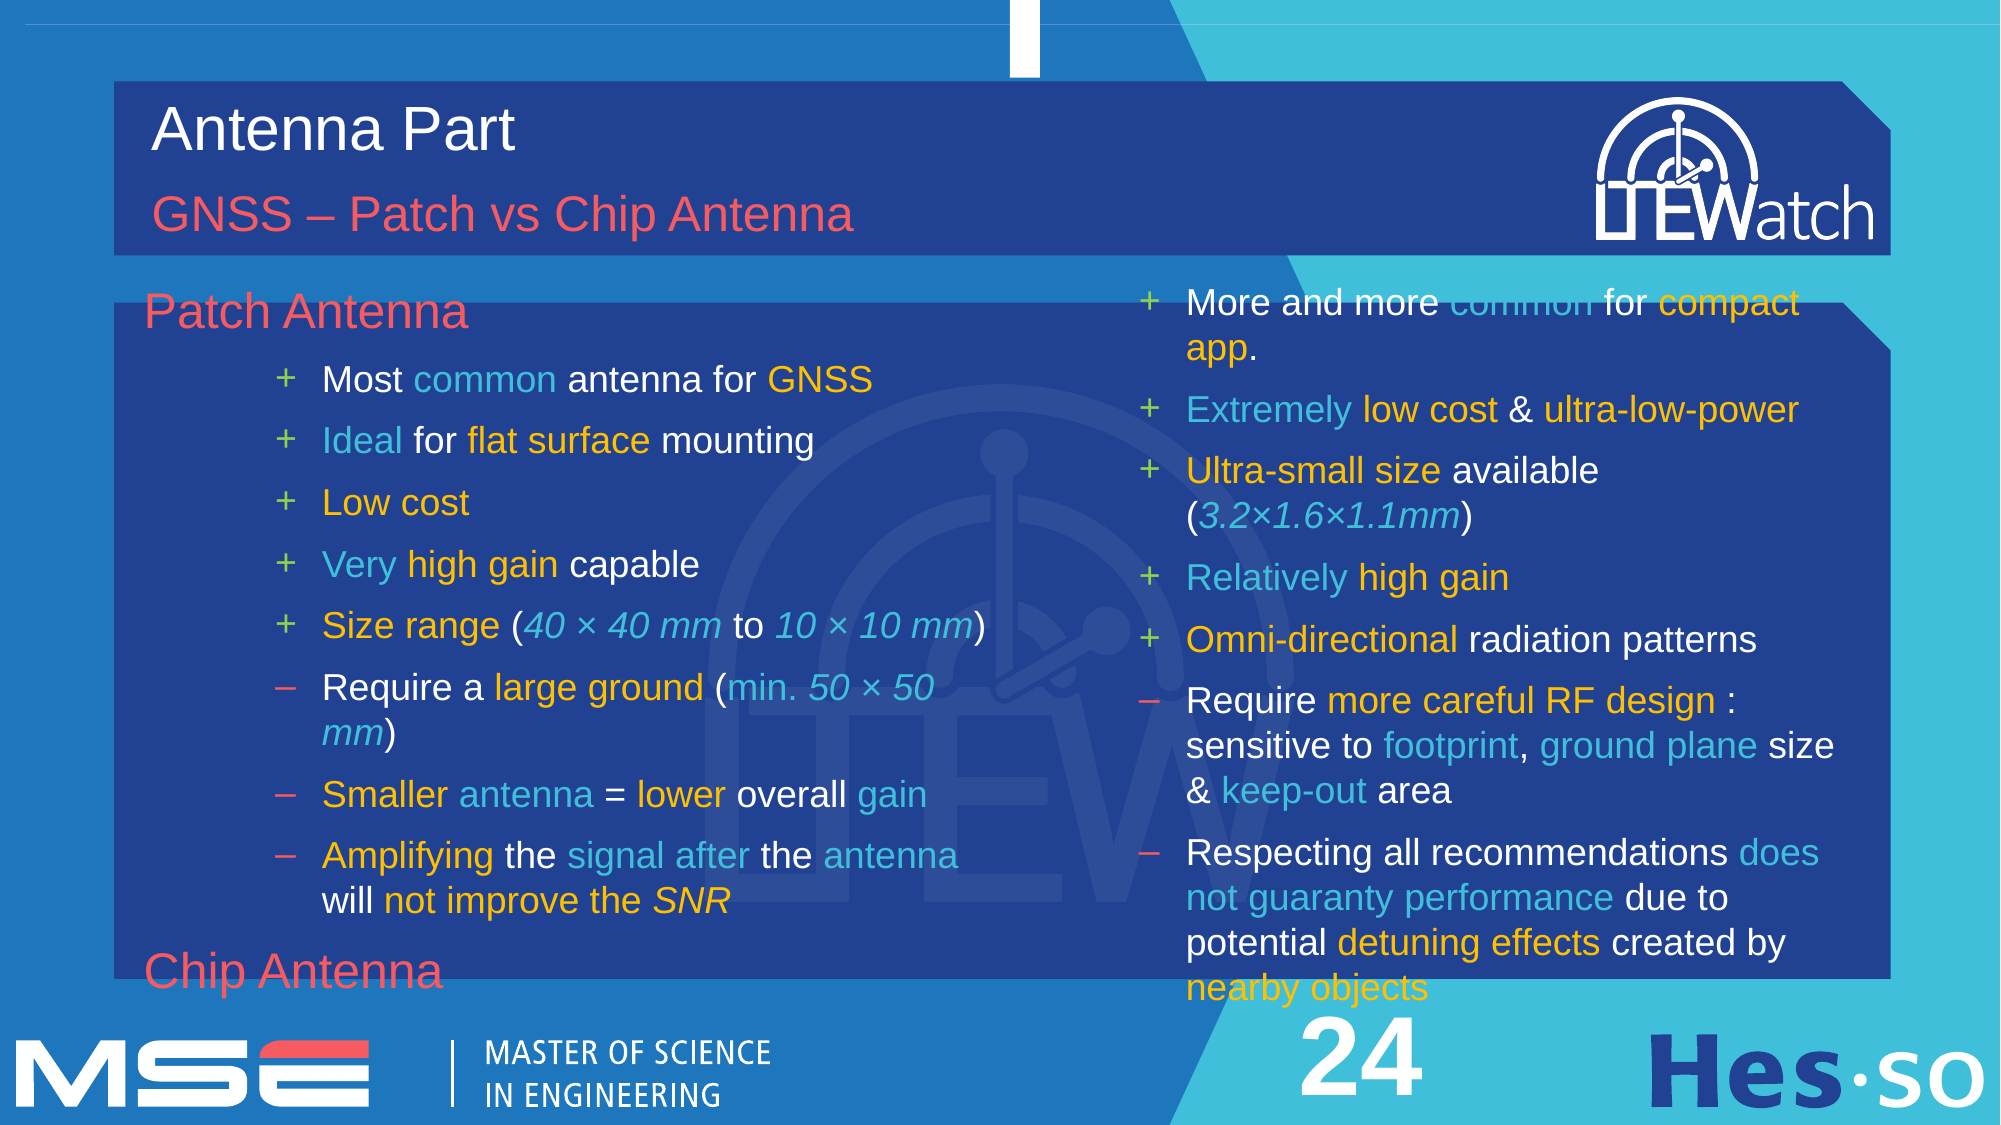

Antenna Part
GNSS – Patch vs Chip Antenna
Patch Antenna
Most common antenna for GNSS
Ideal for flat surface mounting
Low cost
Very high gain capable
Size range (40 × 40 mm to 10 × 10 mm)
Require a large ground (min. 50 × 50 mm)
Smaller antenna = lower overall gain
Amplifying the signal after the antenna will not improve the SNR
Chip Antenna
More and more common for compact app.
Extremely low cost & ultra-low-power
Ultra-small size available (3.2×1.6×1.1mm)
Relatively high gain
Omni-directional radiation patterns
Require more careful RF design : sensitive to footprint, ground plane size & keep-out area
Respecting all recommendations does not guaranty performance due to potential detuning effects created by nearby objects
24